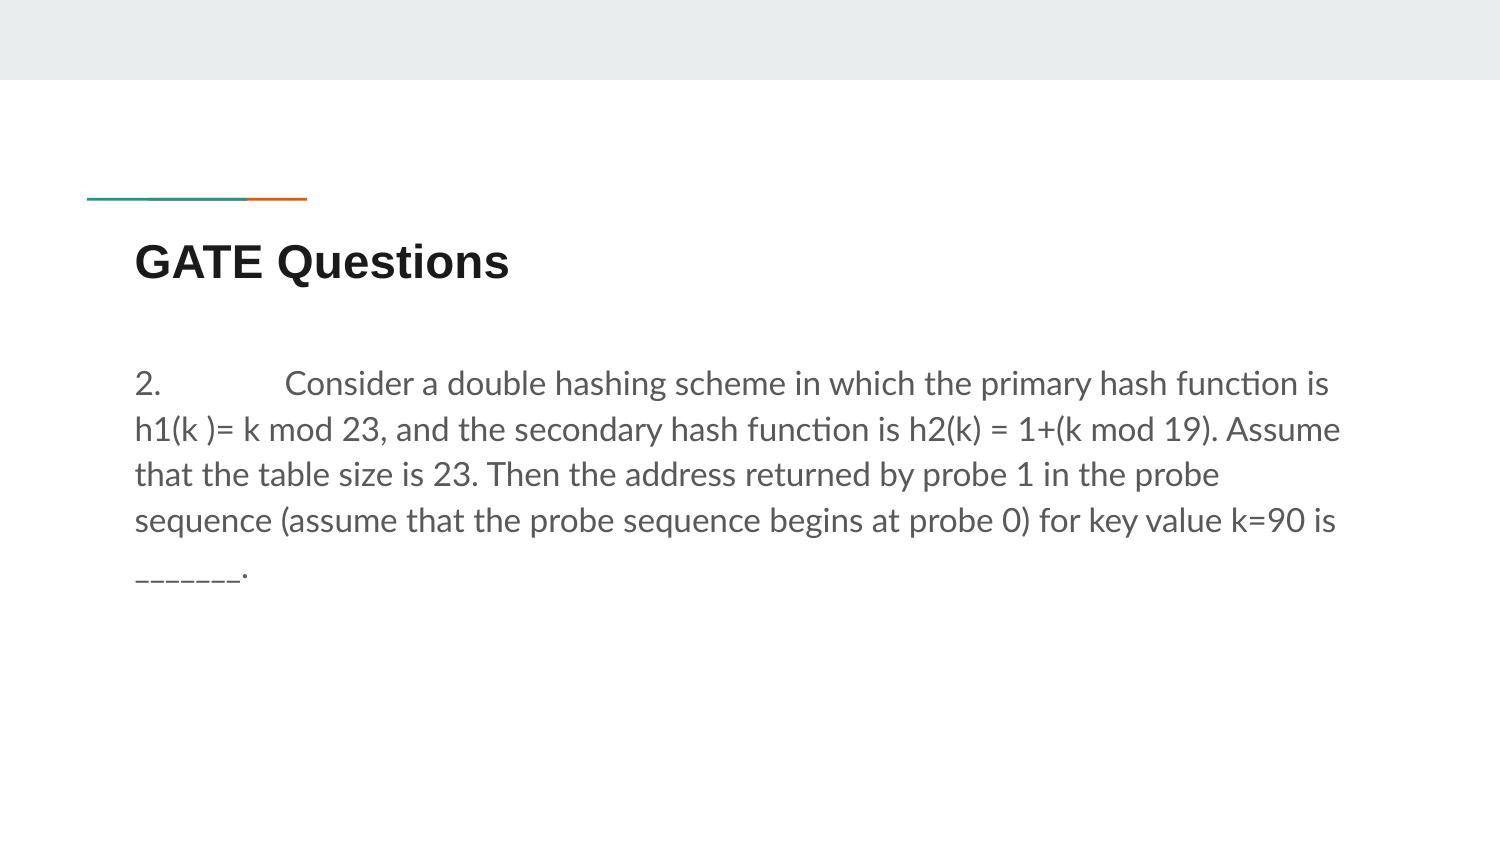

# GATE Questions
2.	Consider a double hashing scheme in which the primary hash function is h1(k )= k mod 23, and the secondary hash function is h2(k) = 1+(k mod 19). Assume that the table size is 23. Then the address returned by probe 1 in the probe sequence (assume that the probe sequence begins at probe 0) for key value k=90 is _______.